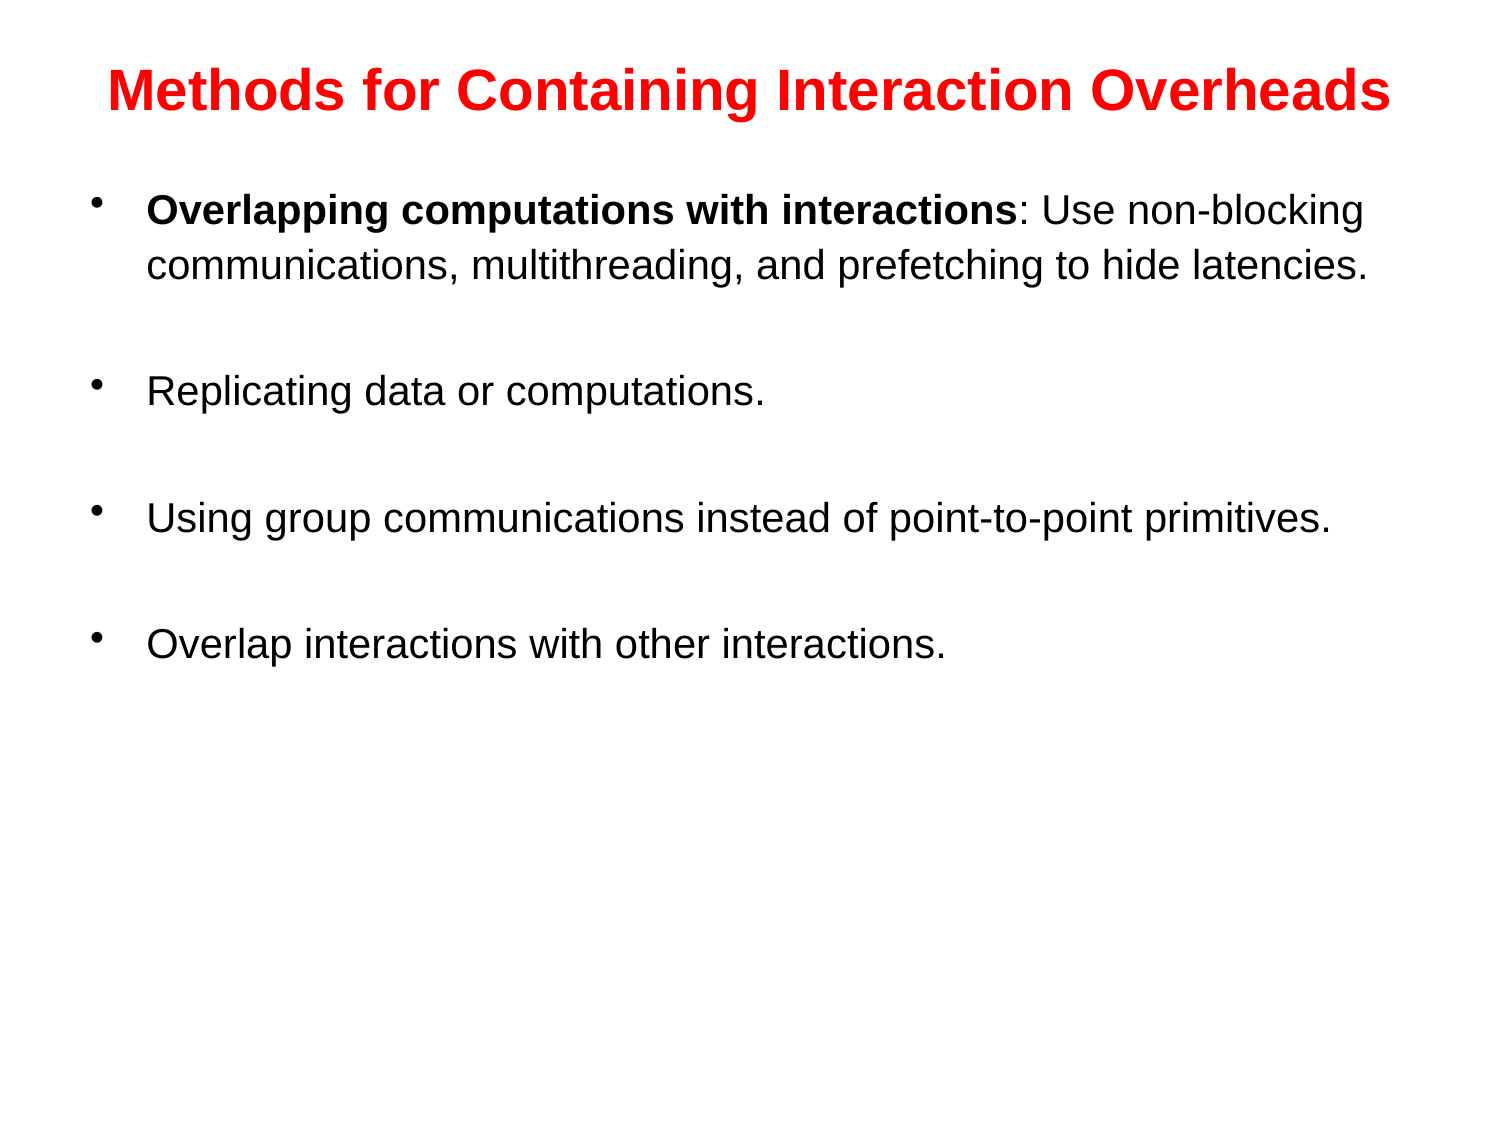

# Methods for Containing Interaction Overheads
Overlapping computations with interactions: Use non-blocking communications, multithreading, and prefetching to hide latencies.

Replicating data or computations.

Using group communications instead of point-to-point primitives.

Overlap interactions with other interactions.